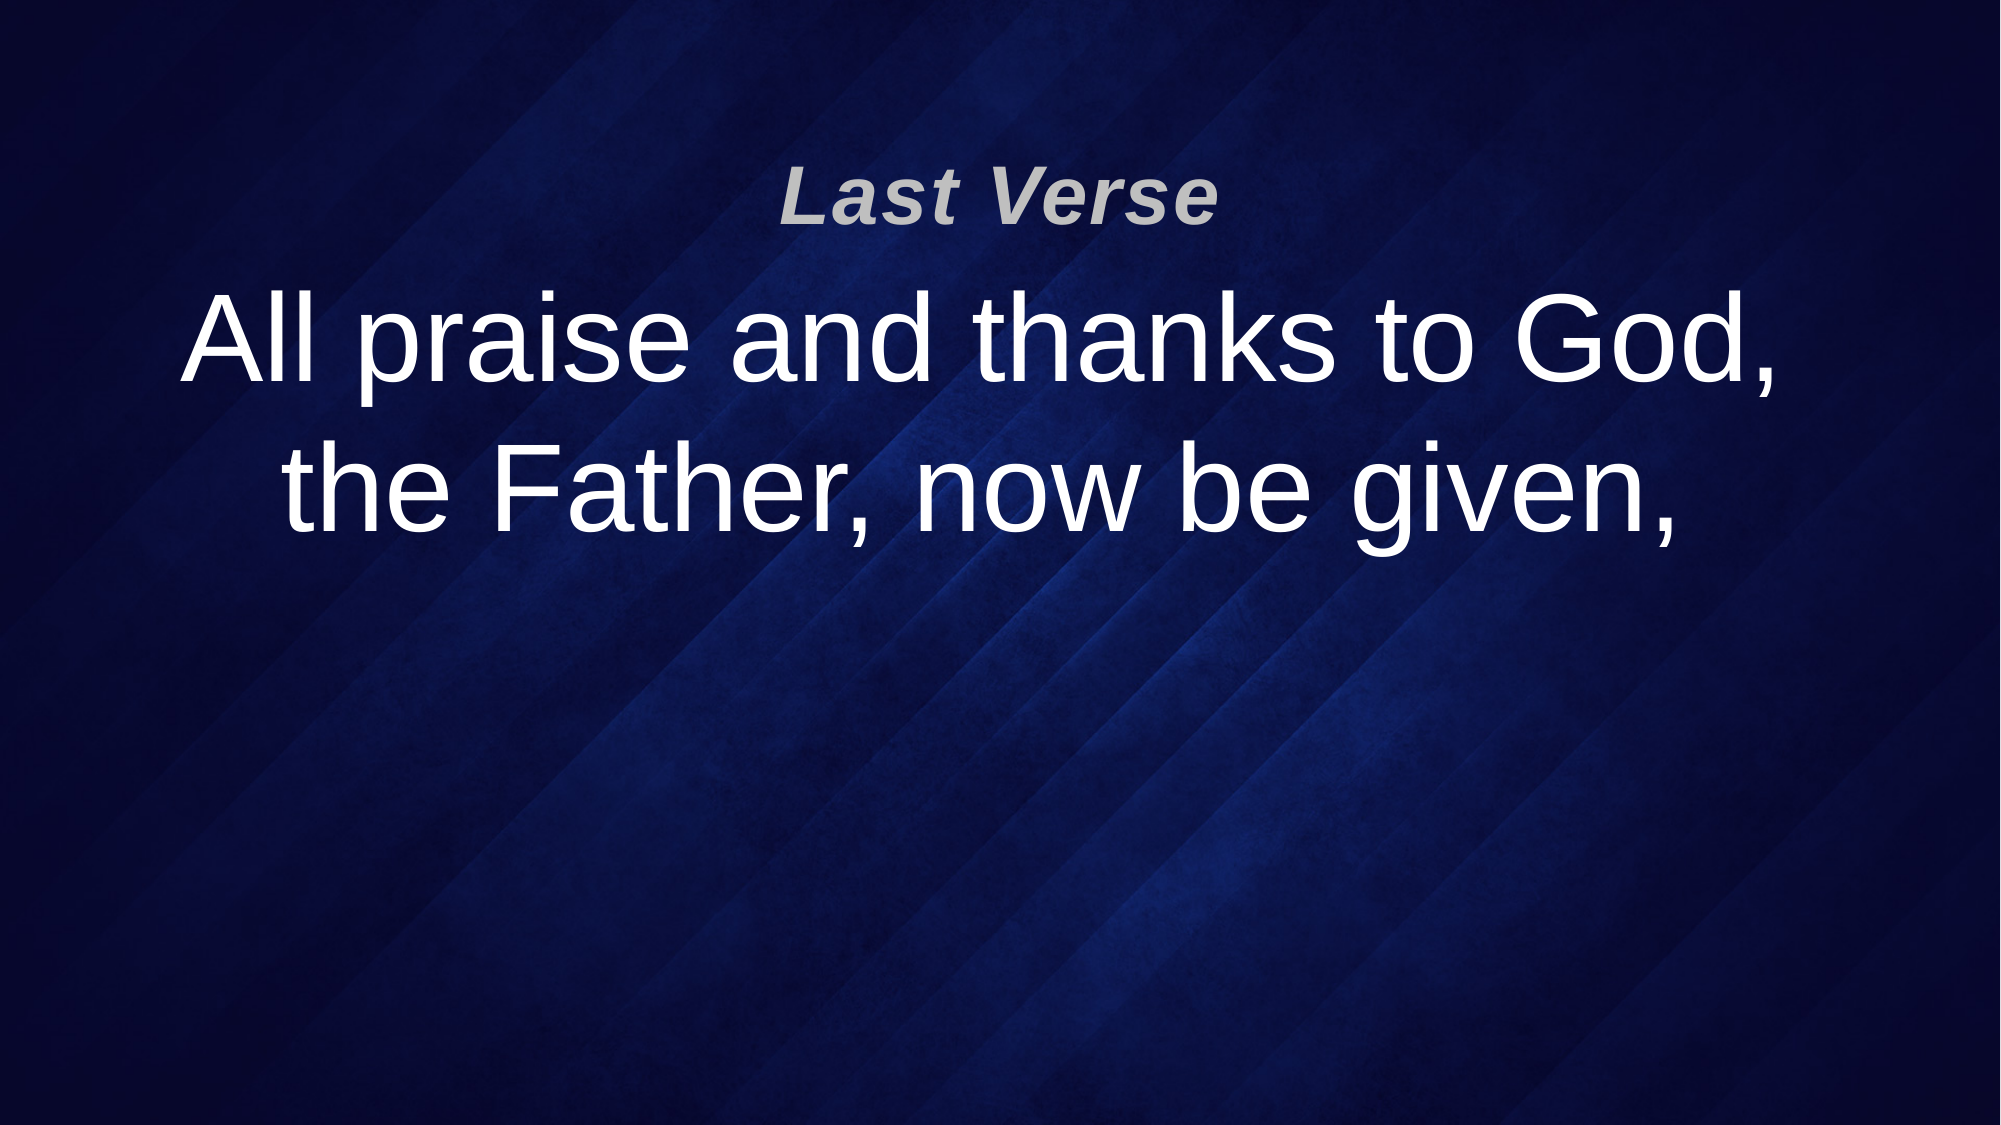

Last Verse
# All praise and thanks to God, the Father, now be given,